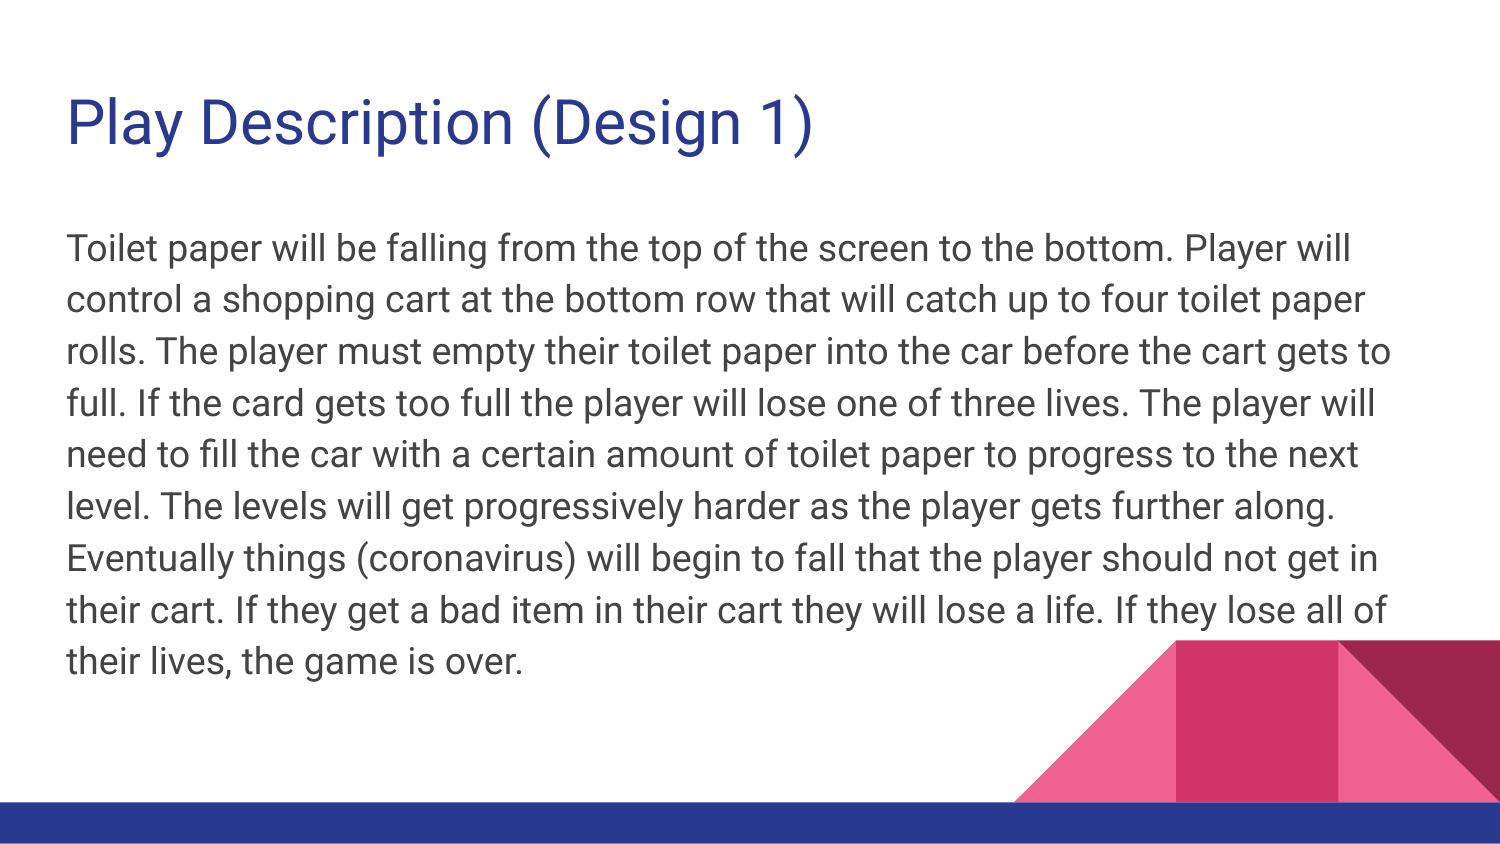

# Play Description (Design 1)
Toilet paper will be falling from the top of the screen to the bottom. Player will control a shopping cart at the bottom row that will catch up to four toilet paper rolls. The player must empty their toilet paper into the car before the cart gets to full. If the card gets too full the player will lose one of three lives. The player will need to fill the car with a certain amount of toilet paper to progress to the next level. The levels will get progressively harder as the player gets further along. Eventually things (coronavirus) will begin to fall that the player should not get in their cart. If they get a bad item in their cart they will lose a life. If they lose all of their lives, the game is over.